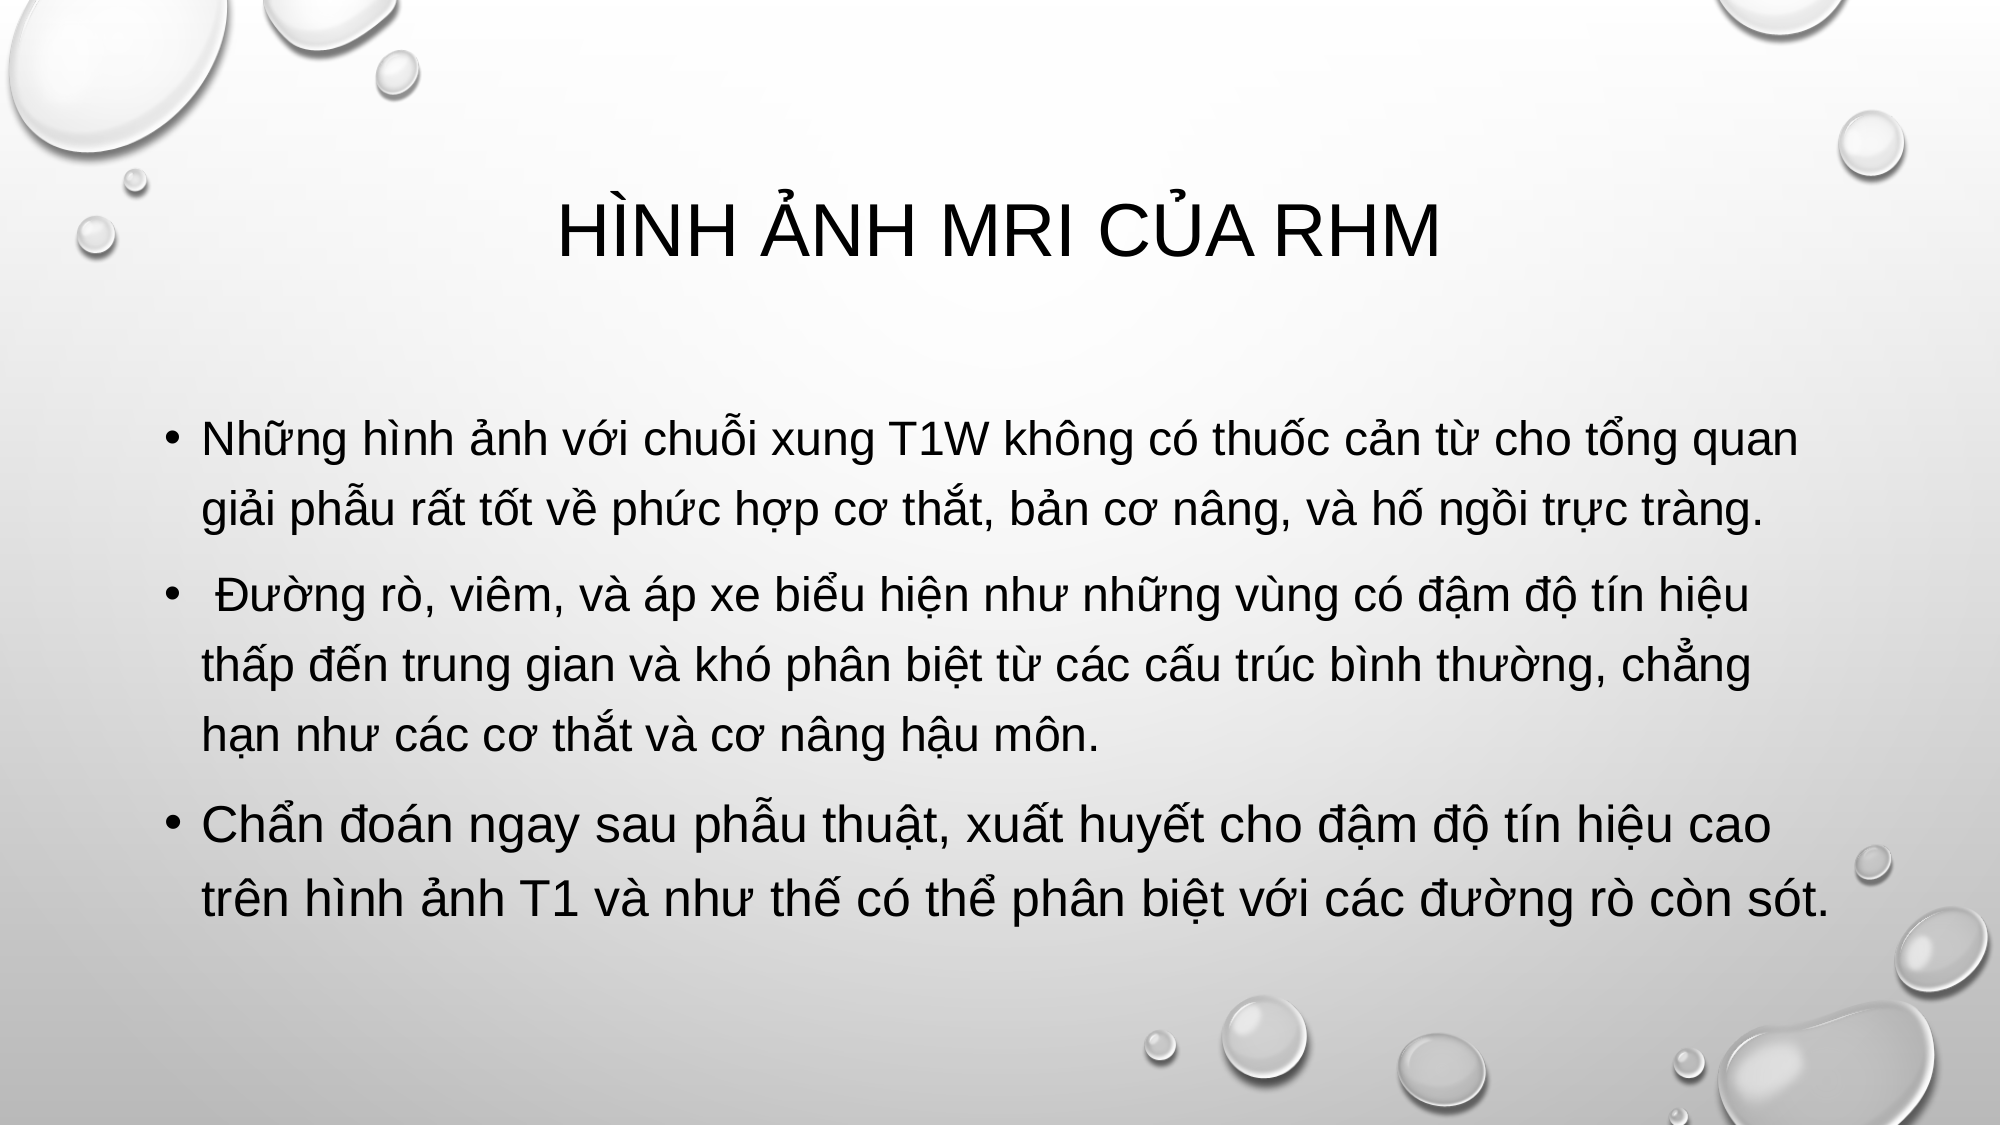

# Hình ảnh mri của rhm
Những hình ảnh với chuỗi xung T1W không có thuốc cản từ cho tổng quan giải phẫu rất tốt về phức hợp cơ thắt, bản cơ nâng, và hố ngồi trực tràng.
 Đường rò, viêm, và áp xe biểu hiện như những vùng có đậm độ tín hiệu thấp đến trung gian và khó phân biệt từ các cấu trúc bình thường, chẳng hạn như các cơ thắt và cơ nâng hậu môn.
Chẩn đoán ngay sau phẫu thuật, xuất huyết cho đậm độ tín hiệu cao trên hình ảnh T1 và như thế có thể phân biệt với các đường rò còn sót.